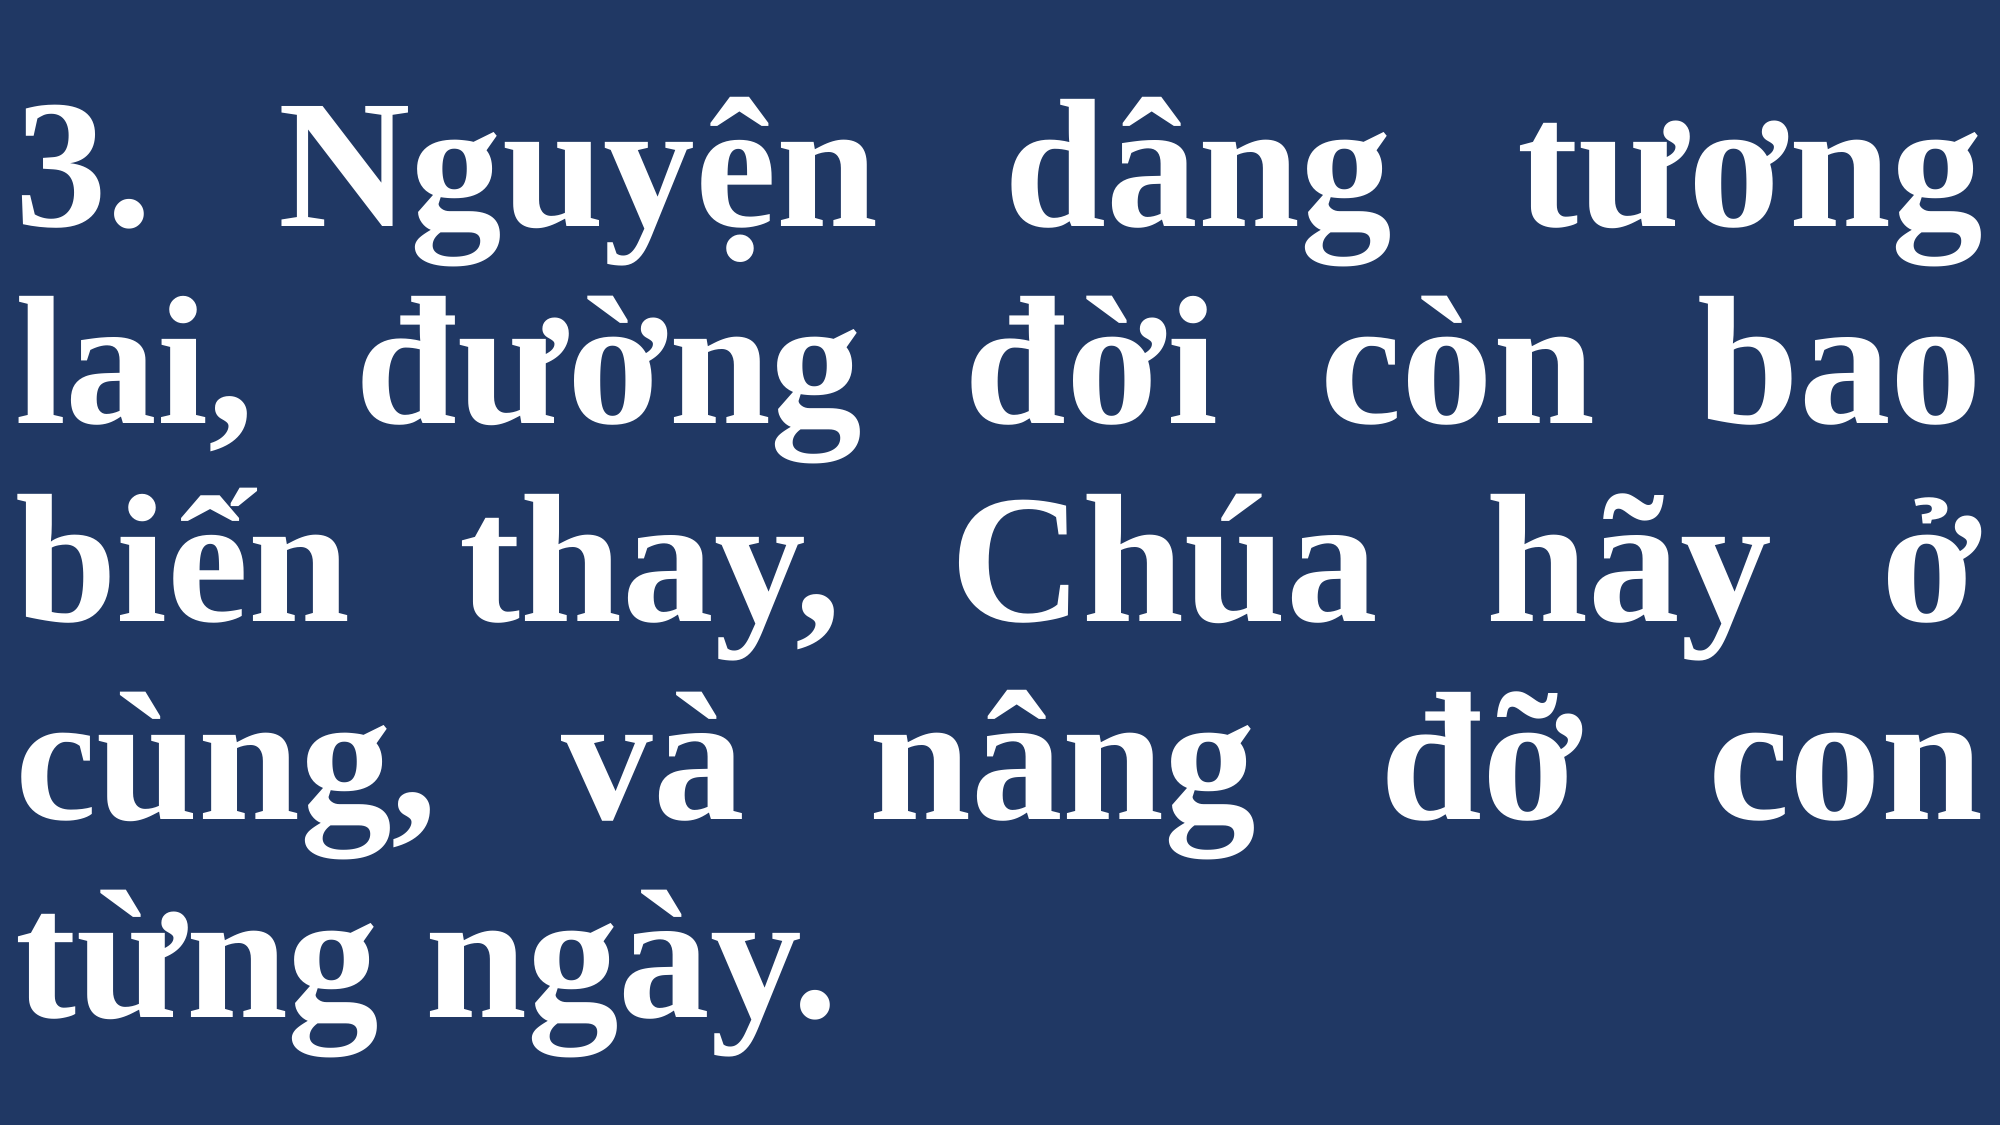

# 3. Nguyện dâng tương lai, đường đời còn bao biến thay, Chúa hãy ở cùng, và nâng đỡ con từng ngày.